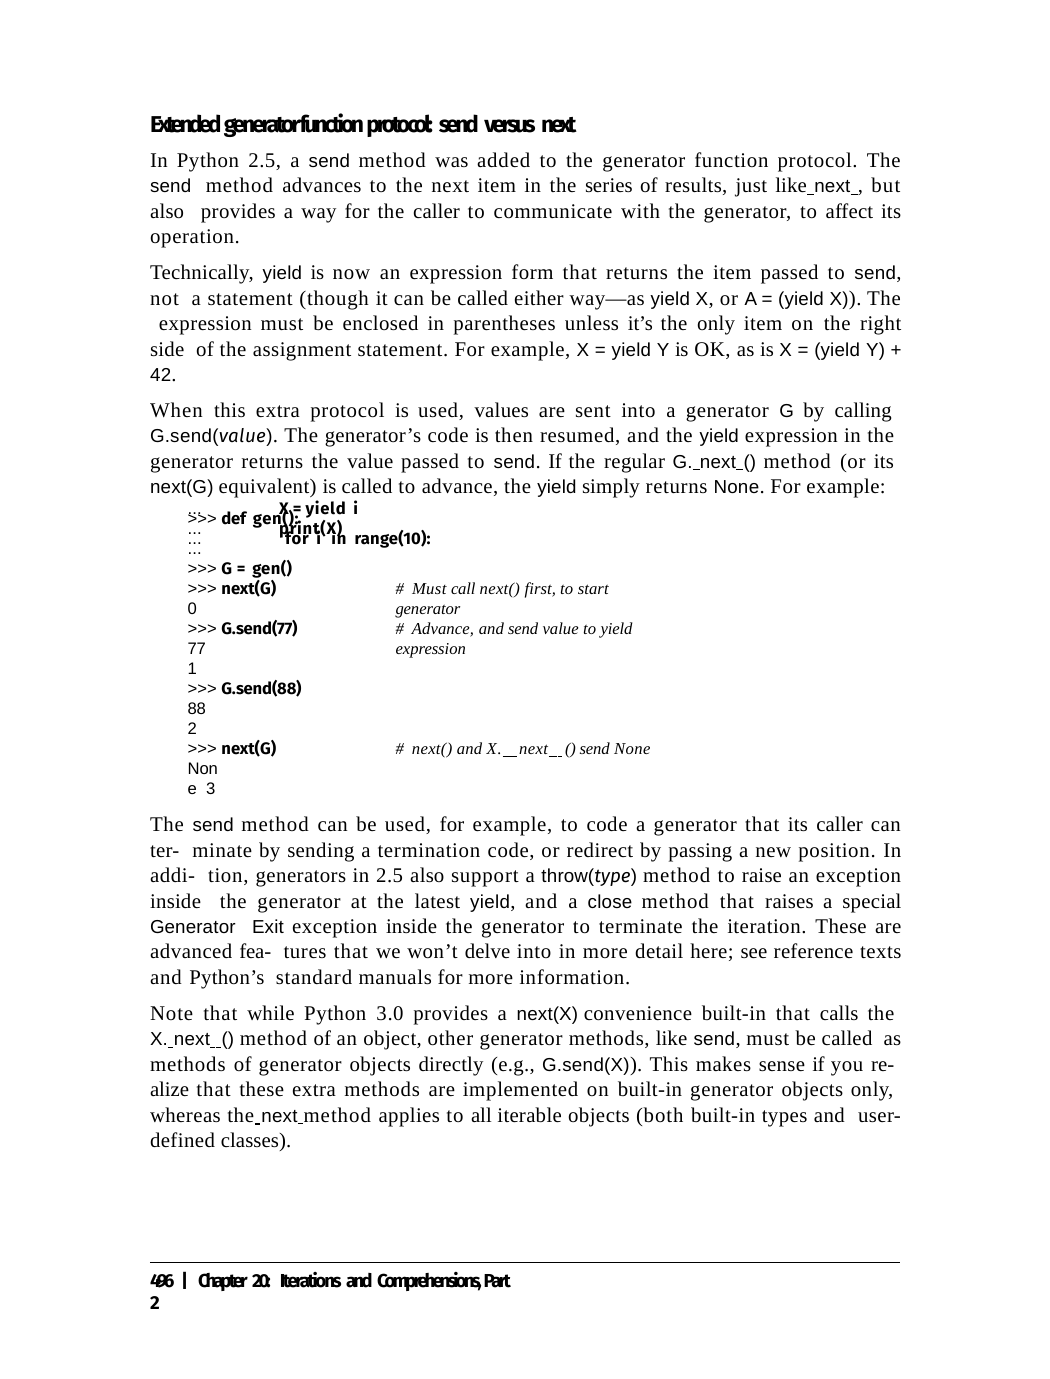

Extended generator function protocol: send versus next
In Python 2.5, a send method was added to the generator function protocol. The send  method advances to the next item in the series of results, just like next , but also  provides a way for the caller to communicate with the generator, to affect its operation.
Technically, yield is now an expression form that returns the item passed to send, not  a statement (though it can be called either way—as yield X, or A = (yield X)). The  expression must be enclosed in parentheses unless it’s the only item on the right side  of the assignment statement. For example, X = yield Y is OK, as is X = (yield Y) + 42.
When this extra protocol is used, values are sent into a generator G by calling  G.send(value). The generator’s code is then resumed, and the yield expression in the  generator returns the value passed to send. If the regular G. next () method (or its  next(G) equivalent) is called to advance, the yield simply returns None. For example:
>>> def gen():
...	for i in range(10):
...
...
X = yield i  print(X)
...
>>> G = gen()
>>> next(G)
0
>>> G.send(77)
77
1
>>> G.send(88)
88
2
>>> next(G)
None  3
# Must call next() first, to start generator
# Advance, and send value to yield expression
# next() and X.   next   () send None
The send method can be used, for example, to code a generator that its caller can ter-  minate by sending a termination code, or redirect by passing a new position. In addi-  tion, generators in 2.5 also support a throw(type) method to raise an exception inside  the generator at the latest yield, and a close method that raises a special Generator  Exit exception inside the generator to terminate the iteration. These are advanced fea-  tures that we won’t delve into in more detail here; see reference texts and Python’s  standard manuals for more information.
Note that while Python 3.0 provides a next(X) convenience built-in that calls the  X. next  () method of an object, other generator methods, like send, must be called  as methods of generator objects directly (e.g., G.send(X)). This makes sense if you re-  alize that these extra methods are implemented on built-in generator objects only,  whereas the next method applies to all iterable objects (both built-in types and  user-defined classes).

496  |  Chapter 20:  Iterations and Comprehensions, Part 2